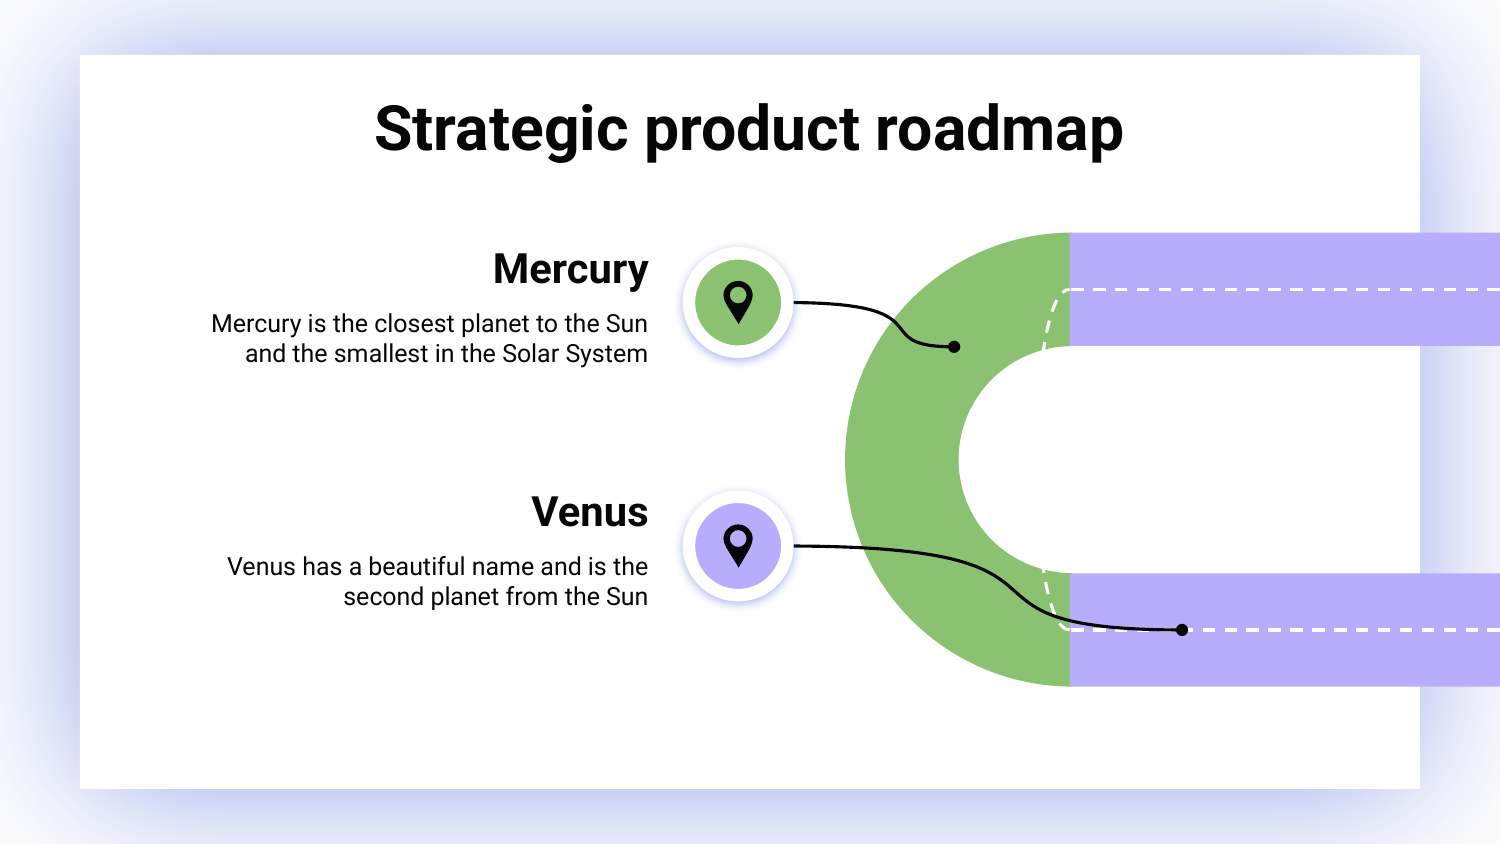

# Strategic product roadmap
Mercury

Mercury is the closest planet to the Sun and the smallest in the Solar System
Venus

Venus has a beautiful name and is the second planet from the Sun